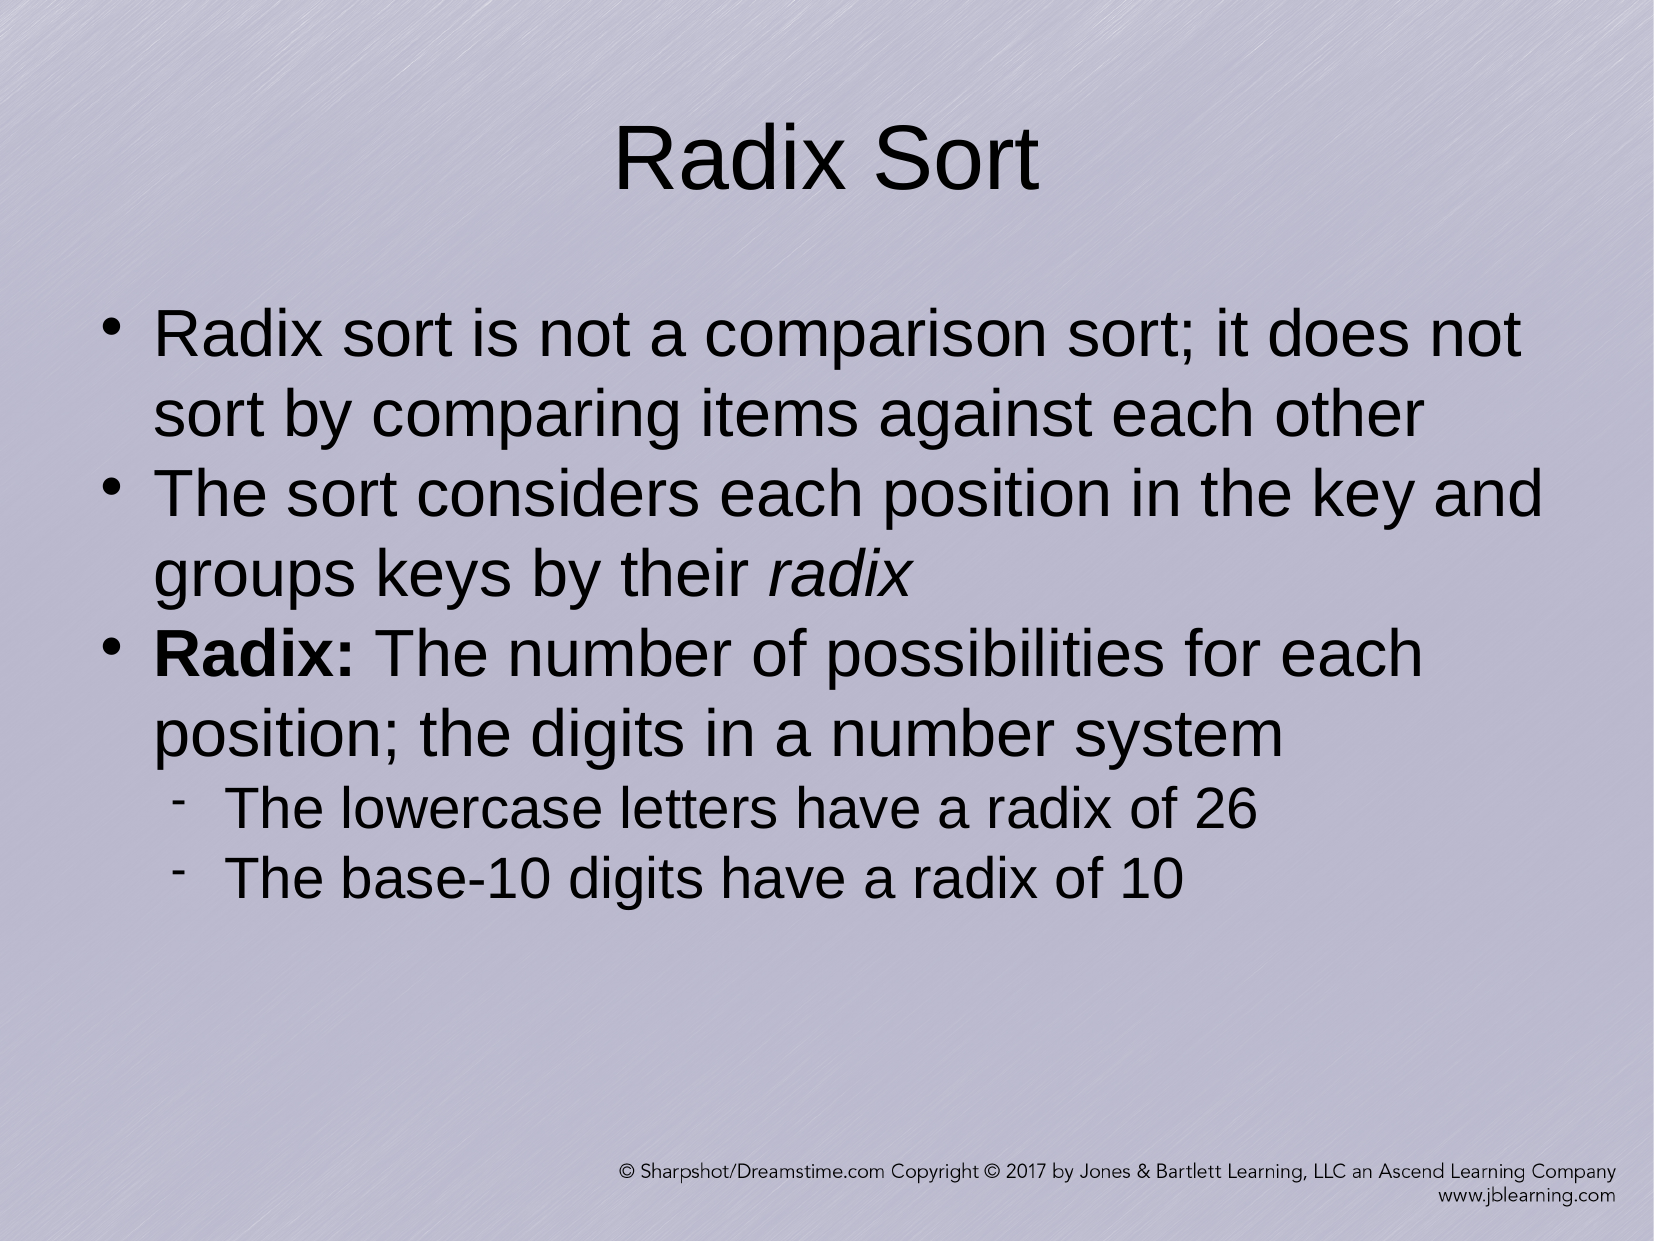

Radix Sort
Radix sort is not a comparison sort; it does not sort by comparing items against each other
The sort considers each position in the key and groups keys by their radix
Radix: The number of possibilities for each position; the digits in a number system
The lowercase letters have a radix of 26
The base-10 digits have a radix of 10